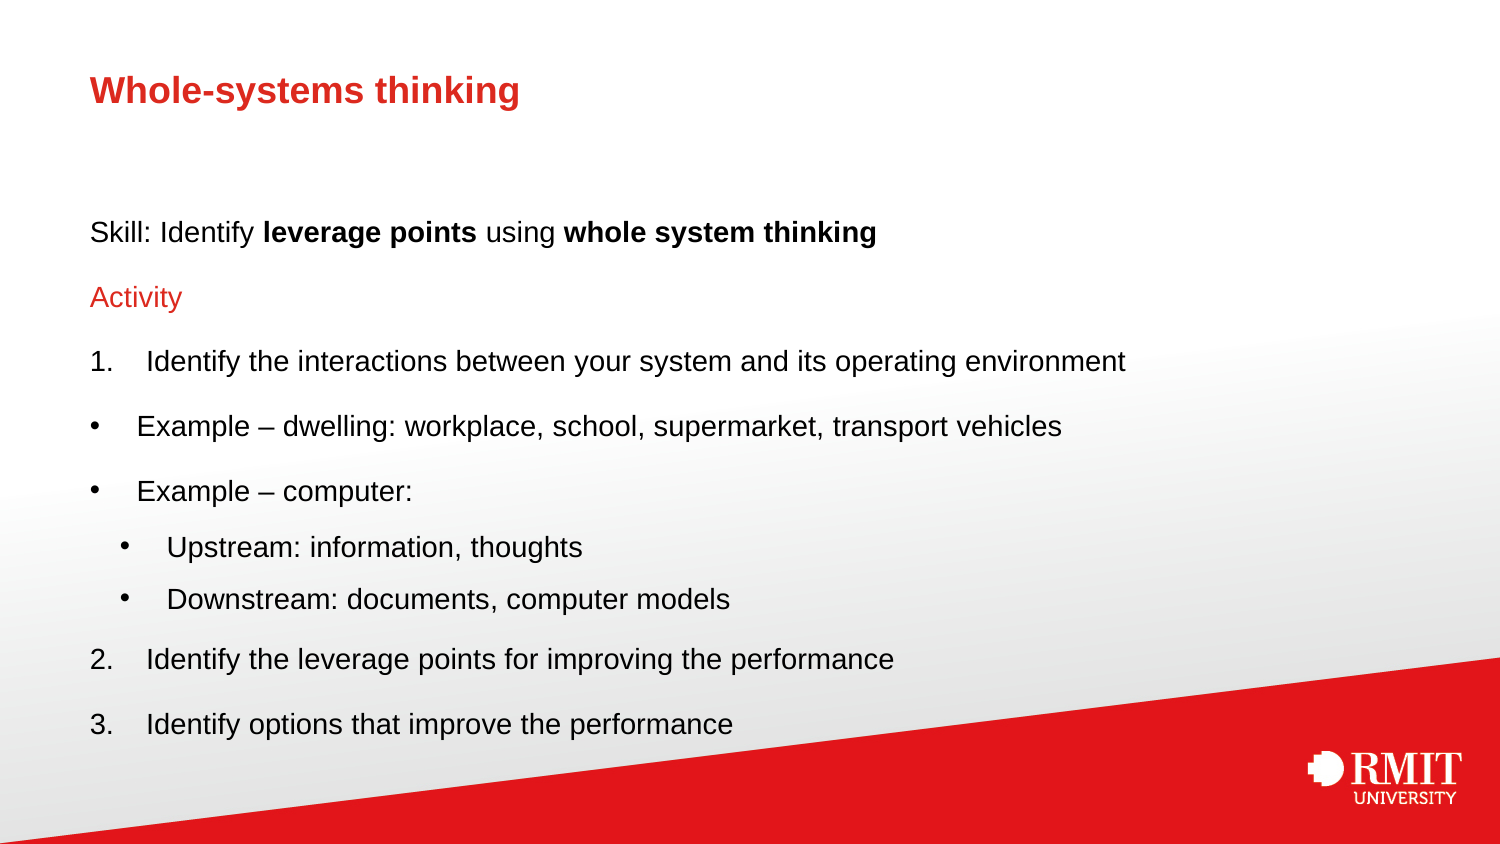

# Whole-systems thinking
Skill: Identify leverage points using whole system thinking
Activity
Identify the interactions between your system and its operating environment
Example – dwelling: workplace, school, supermarket, transport vehicles
Example – computer:
Upstream: information, thoughts
Downstream: documents, computer models
Identify the leverage points for improving the performance
Identify options that improve the performance